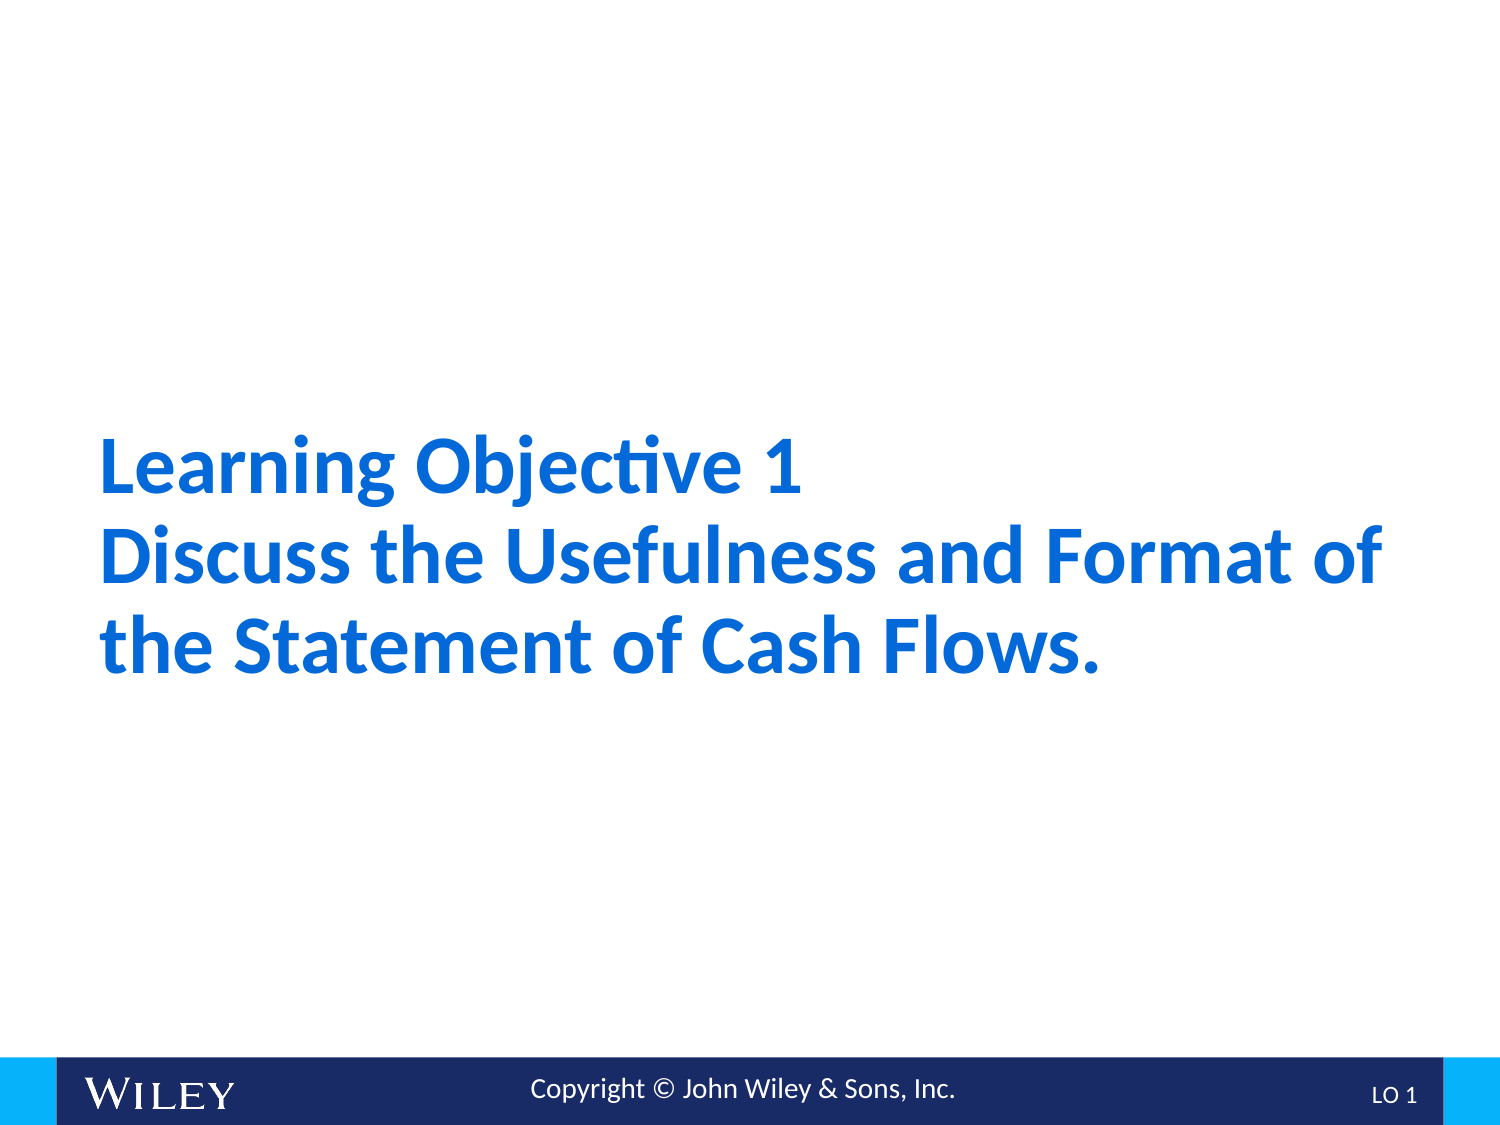

# Learning Objective 1 Discuss the Usefulness and Format of the Statement of Cash Flows.
L O 1